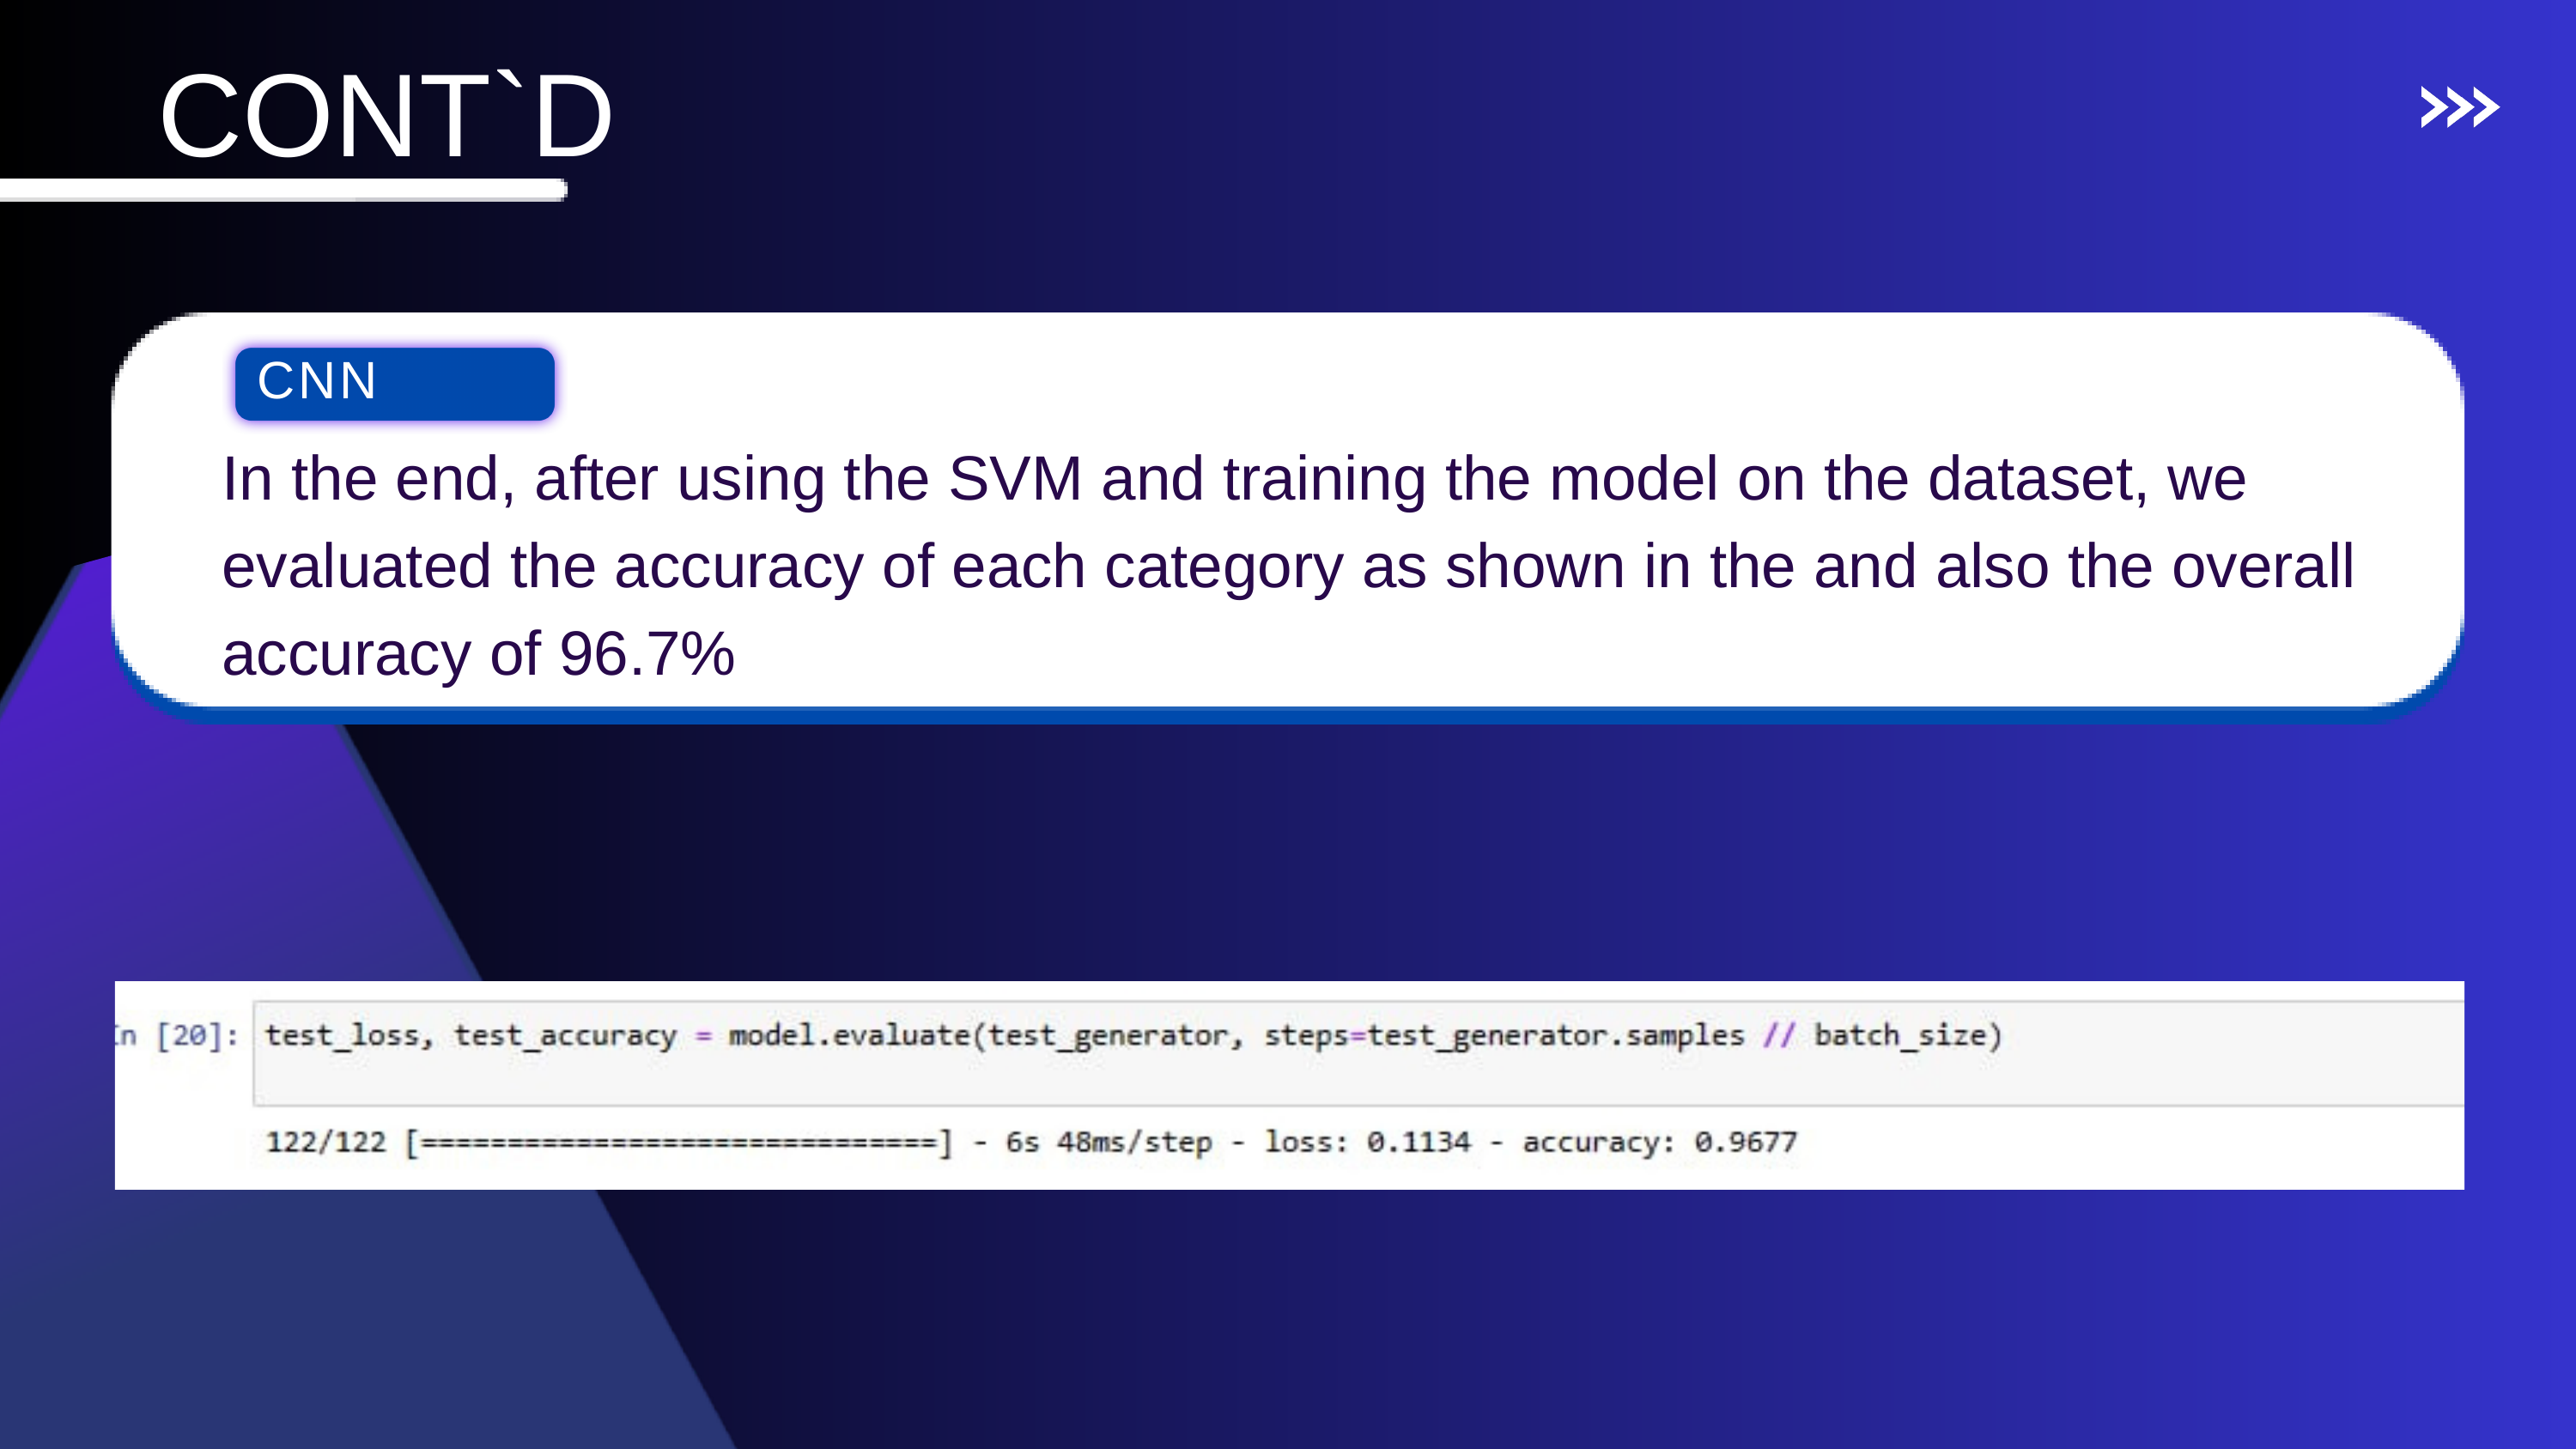

CONT`D

CNN
In the end, after using the SVM and training the model on the dataset, we evaluated the accuracy of each category as shown in the and also the overall accuracy of 96.7%